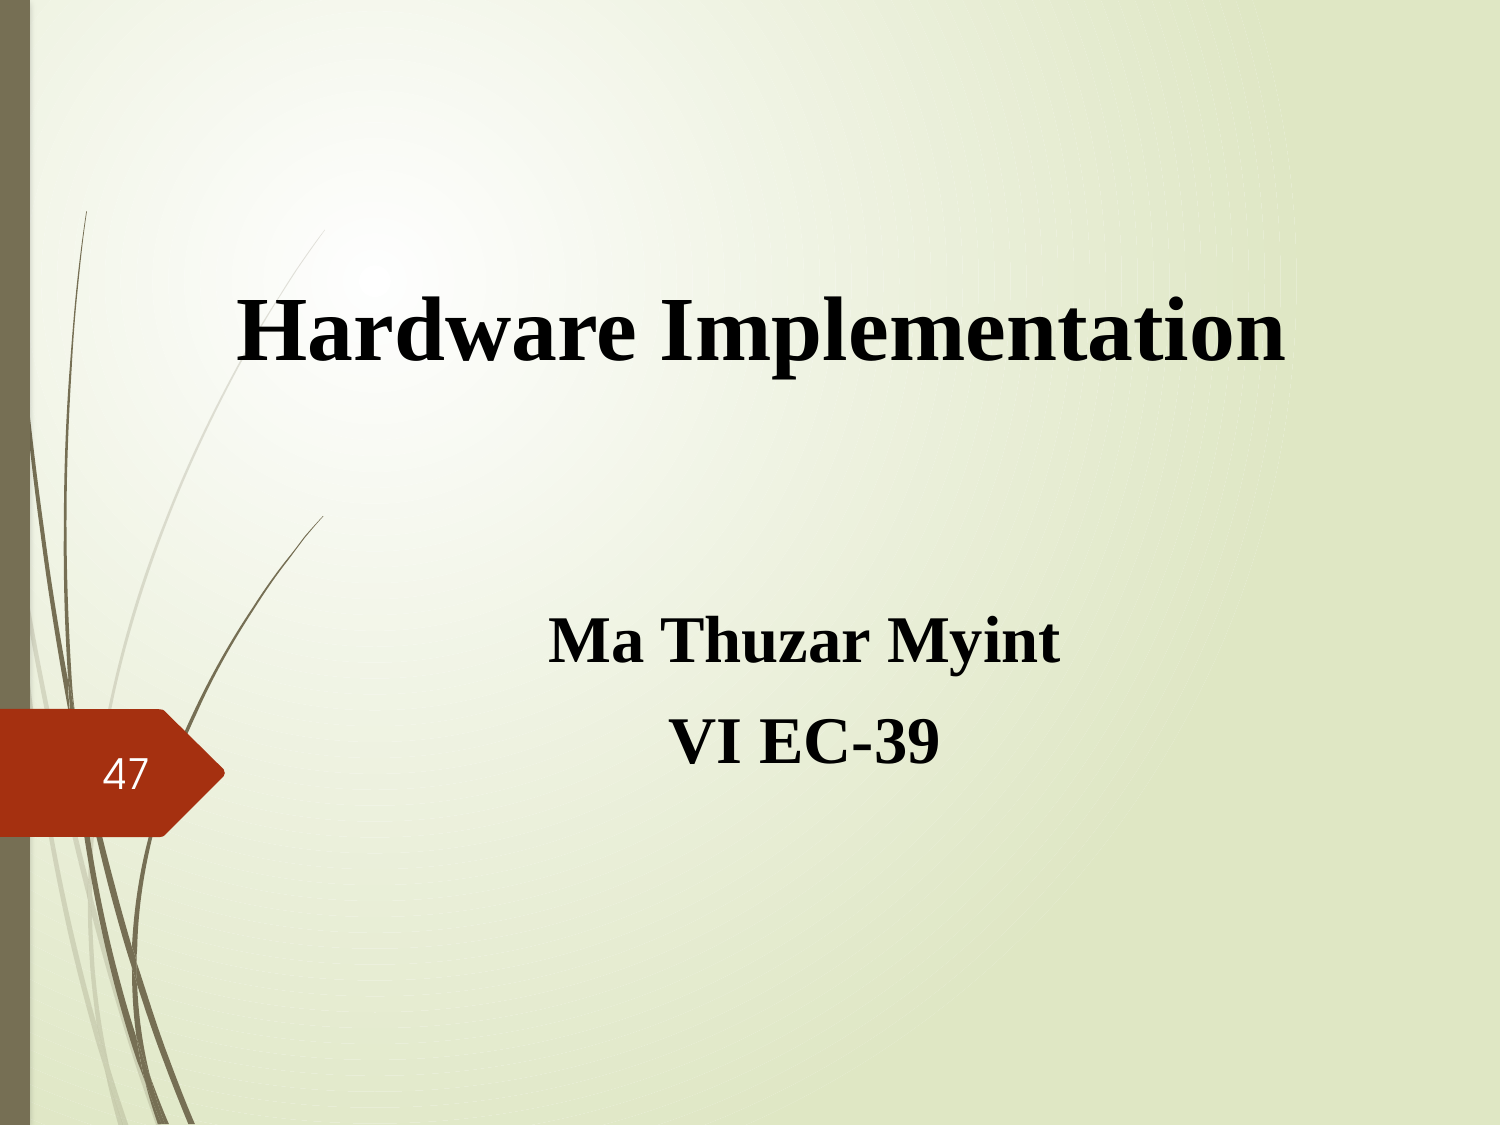

# Hardware Implementation
Ma Thuzar Myint
VI EC-39
47